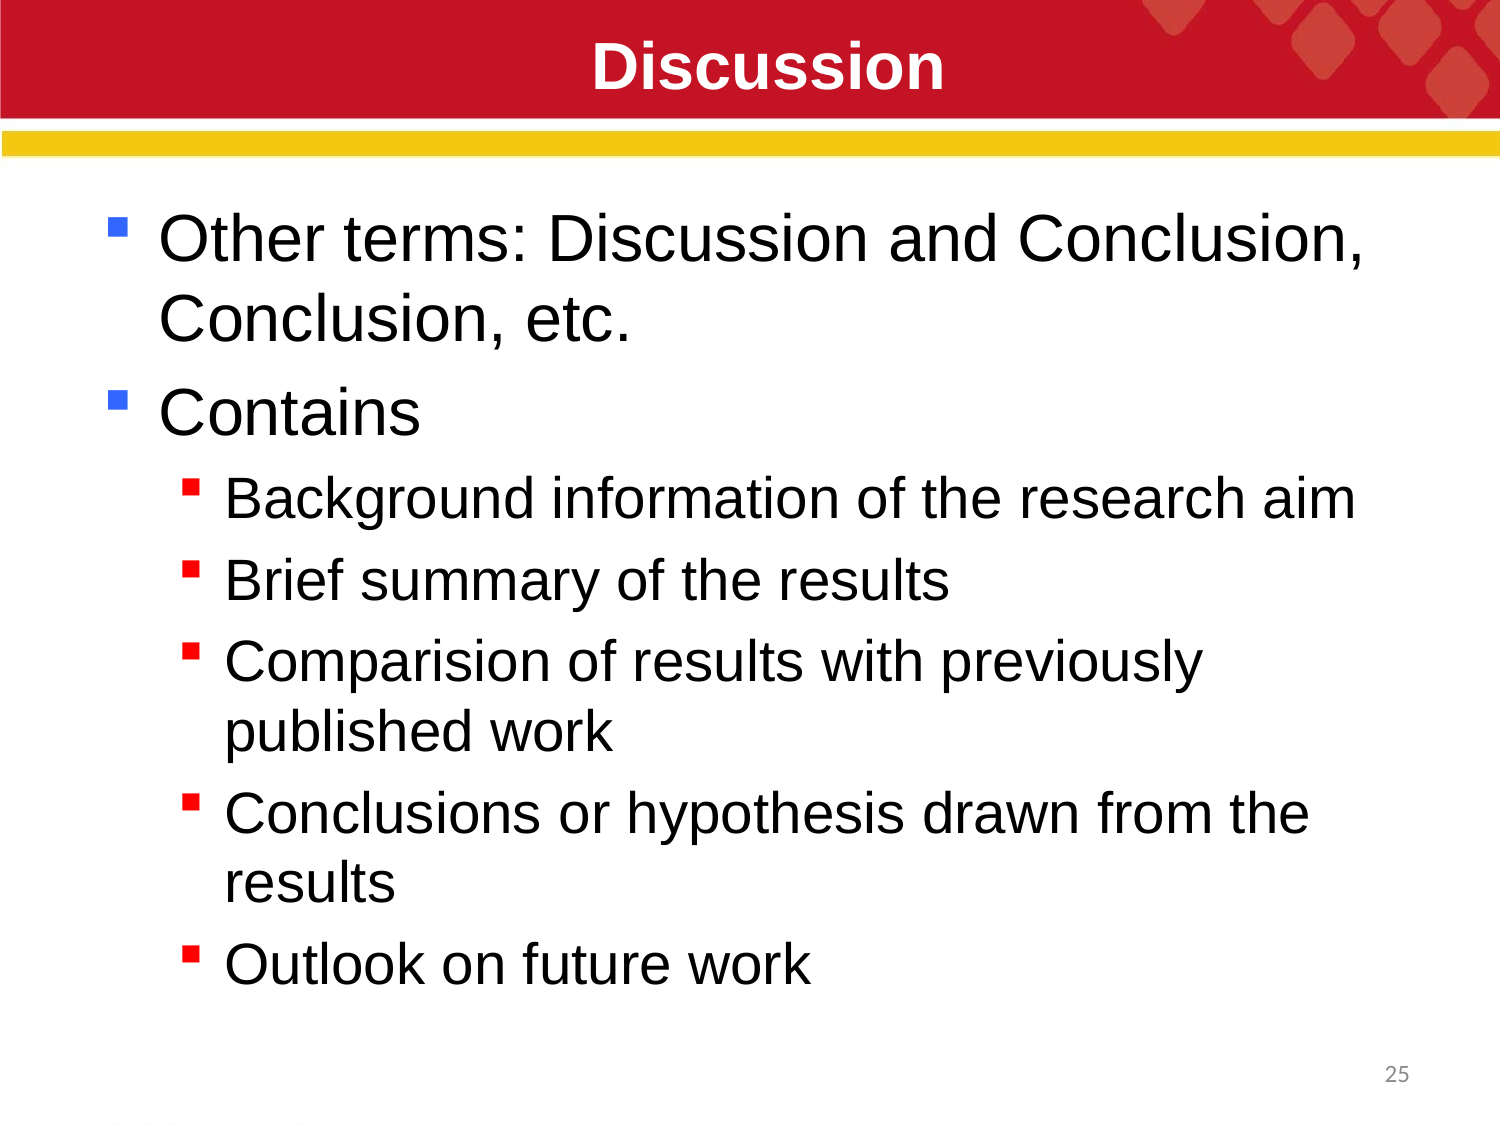

# Discussion
Other terms: Discussion and Conclusion, Conclusion, etc.
Contains
Background information of the research aim
Brief summary of the results
Comparision of results with previously published work
Conclusions or hypothesis drawn from the results
Outlook on future work
25